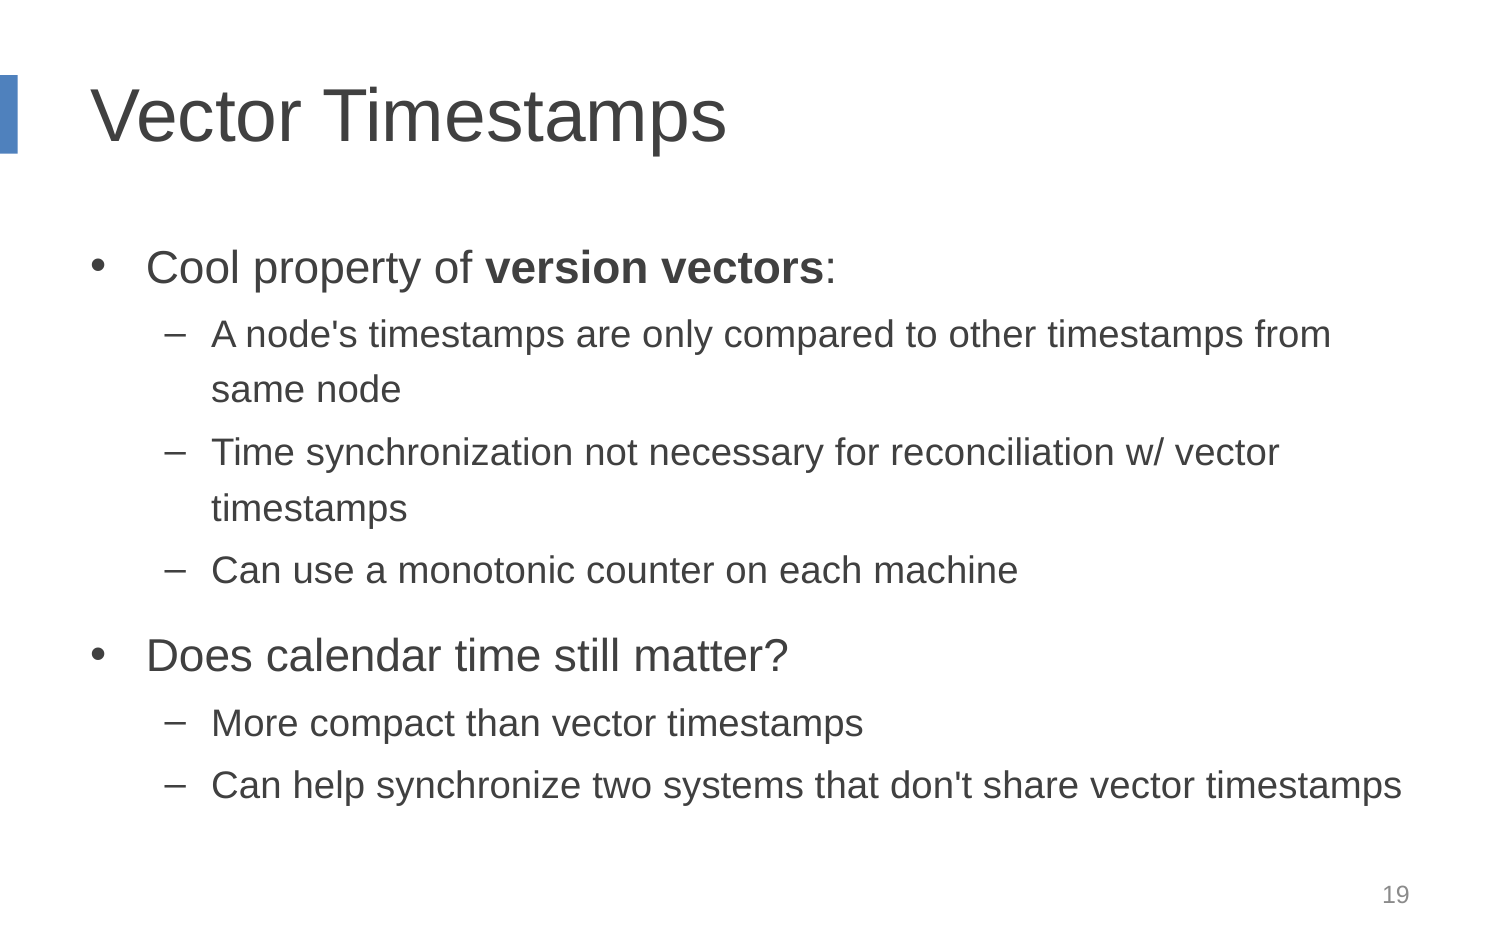

# Vector Timestamps
Cool property of version vectors:
A node's timestamps are only compared to other timestamps from same node
Time synchronization not necessary for reconciliation w/ vector timestamps
Can use a monotonic counter on each machine
Does calendar time still matter?
More compact than vector timestamps
Can help synchronize two systems that don't share vector timestamps

19